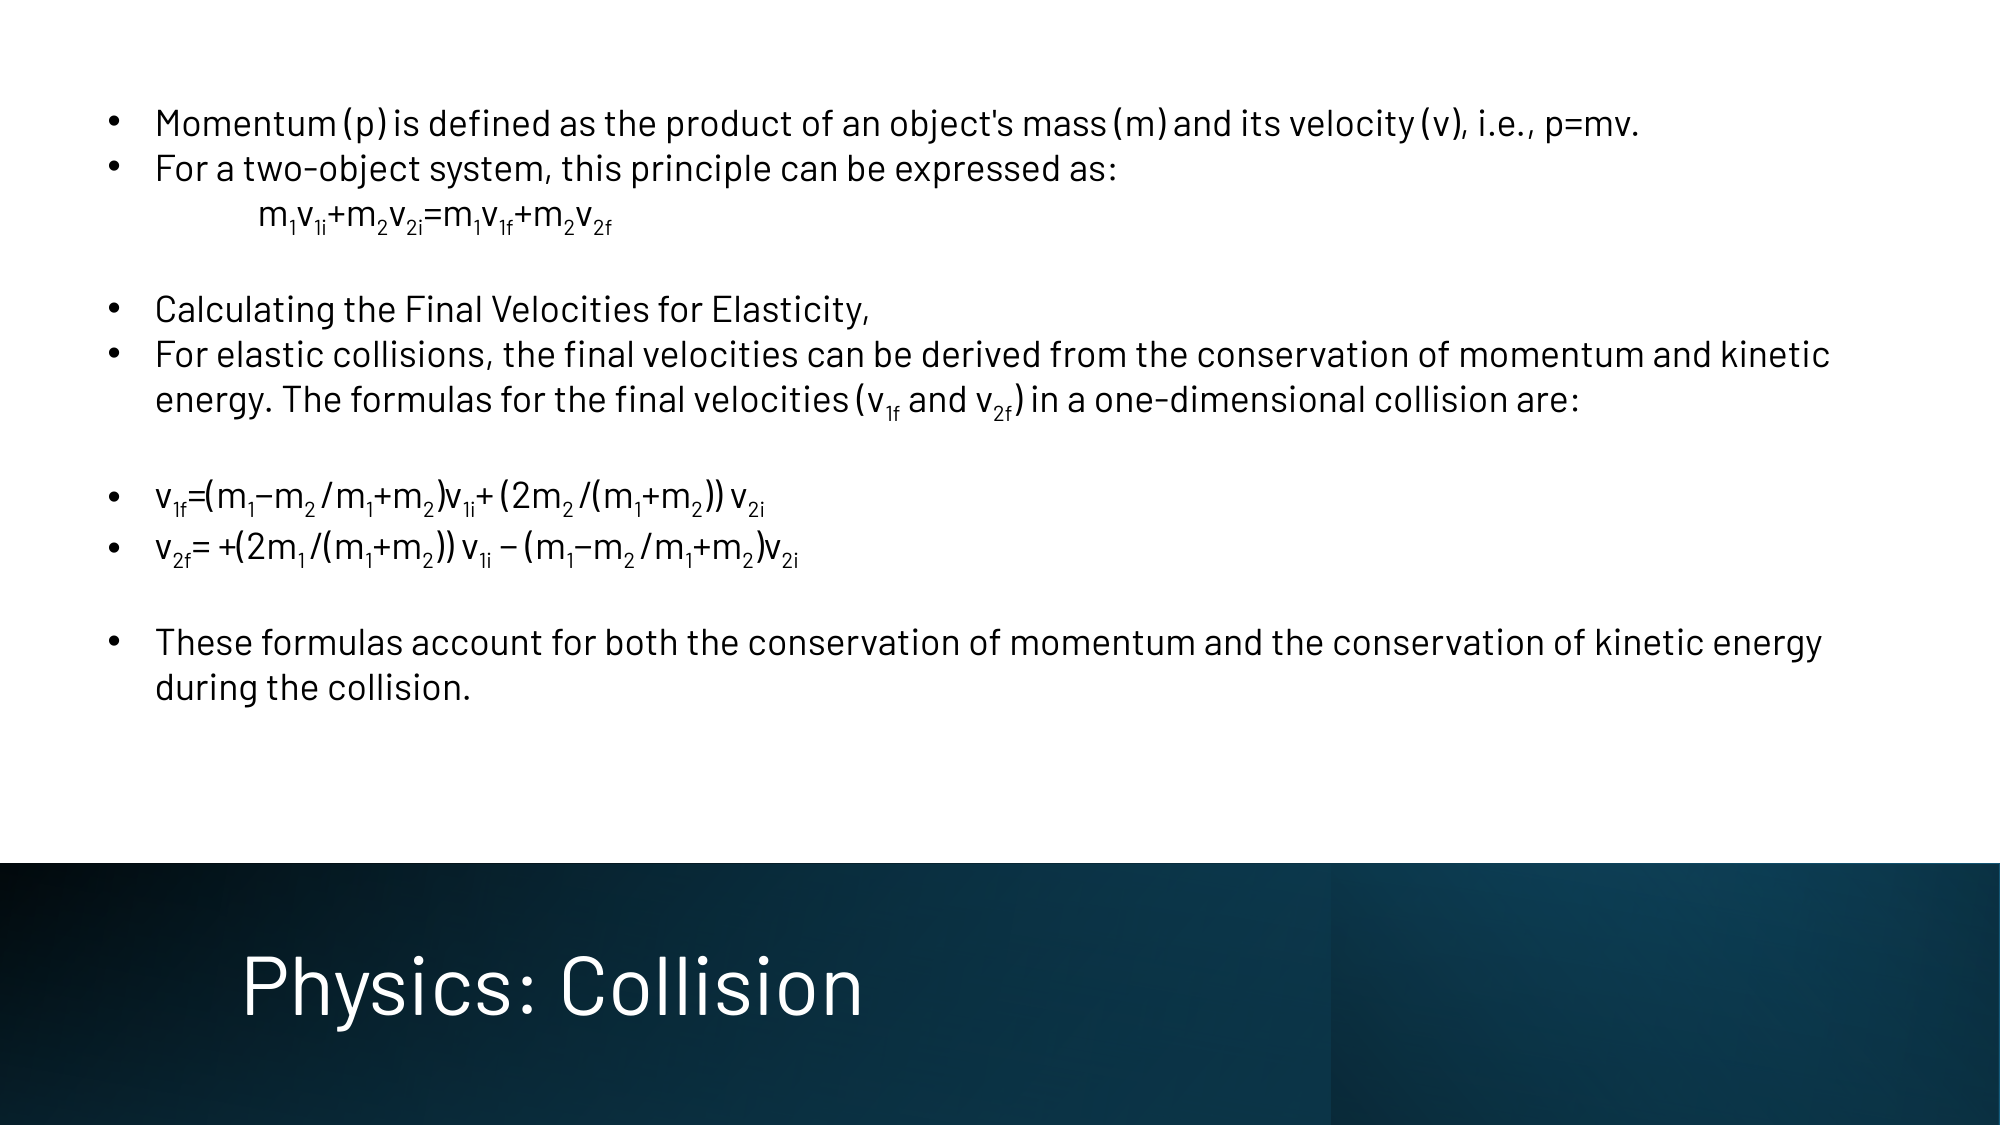

Momentum (p) is defined as the product of an object's mass (m) and its velocity (v), i.e., p=mv.
For a two-object system, this principle can be expressed as:
	m1​v1i​+m2​v2i​=m1​v1f​+m2​v2f​
Calculating the Final Velocities for Elasticity,
For elastic collisions, the final velocities can be derived from the conservation of momentum and kinetic energy. The formulas for the final velocities (v1f​ and v2f​) in a one-dimensional collision are:

v1f​=(m1​−m2 /m1​+m2​​​)v1i​+ (2m2 /(m1​+m2​)) ​​v2i​
v2f​= +(2m1 /(m1​+m2​)) ​​v1i​ − (m1​−m2 /m1​+m2​​​)v2i​

These formulas account for both the conservation of momentum and the conservation of kinetic energy during the collision.

# Physics: Collision